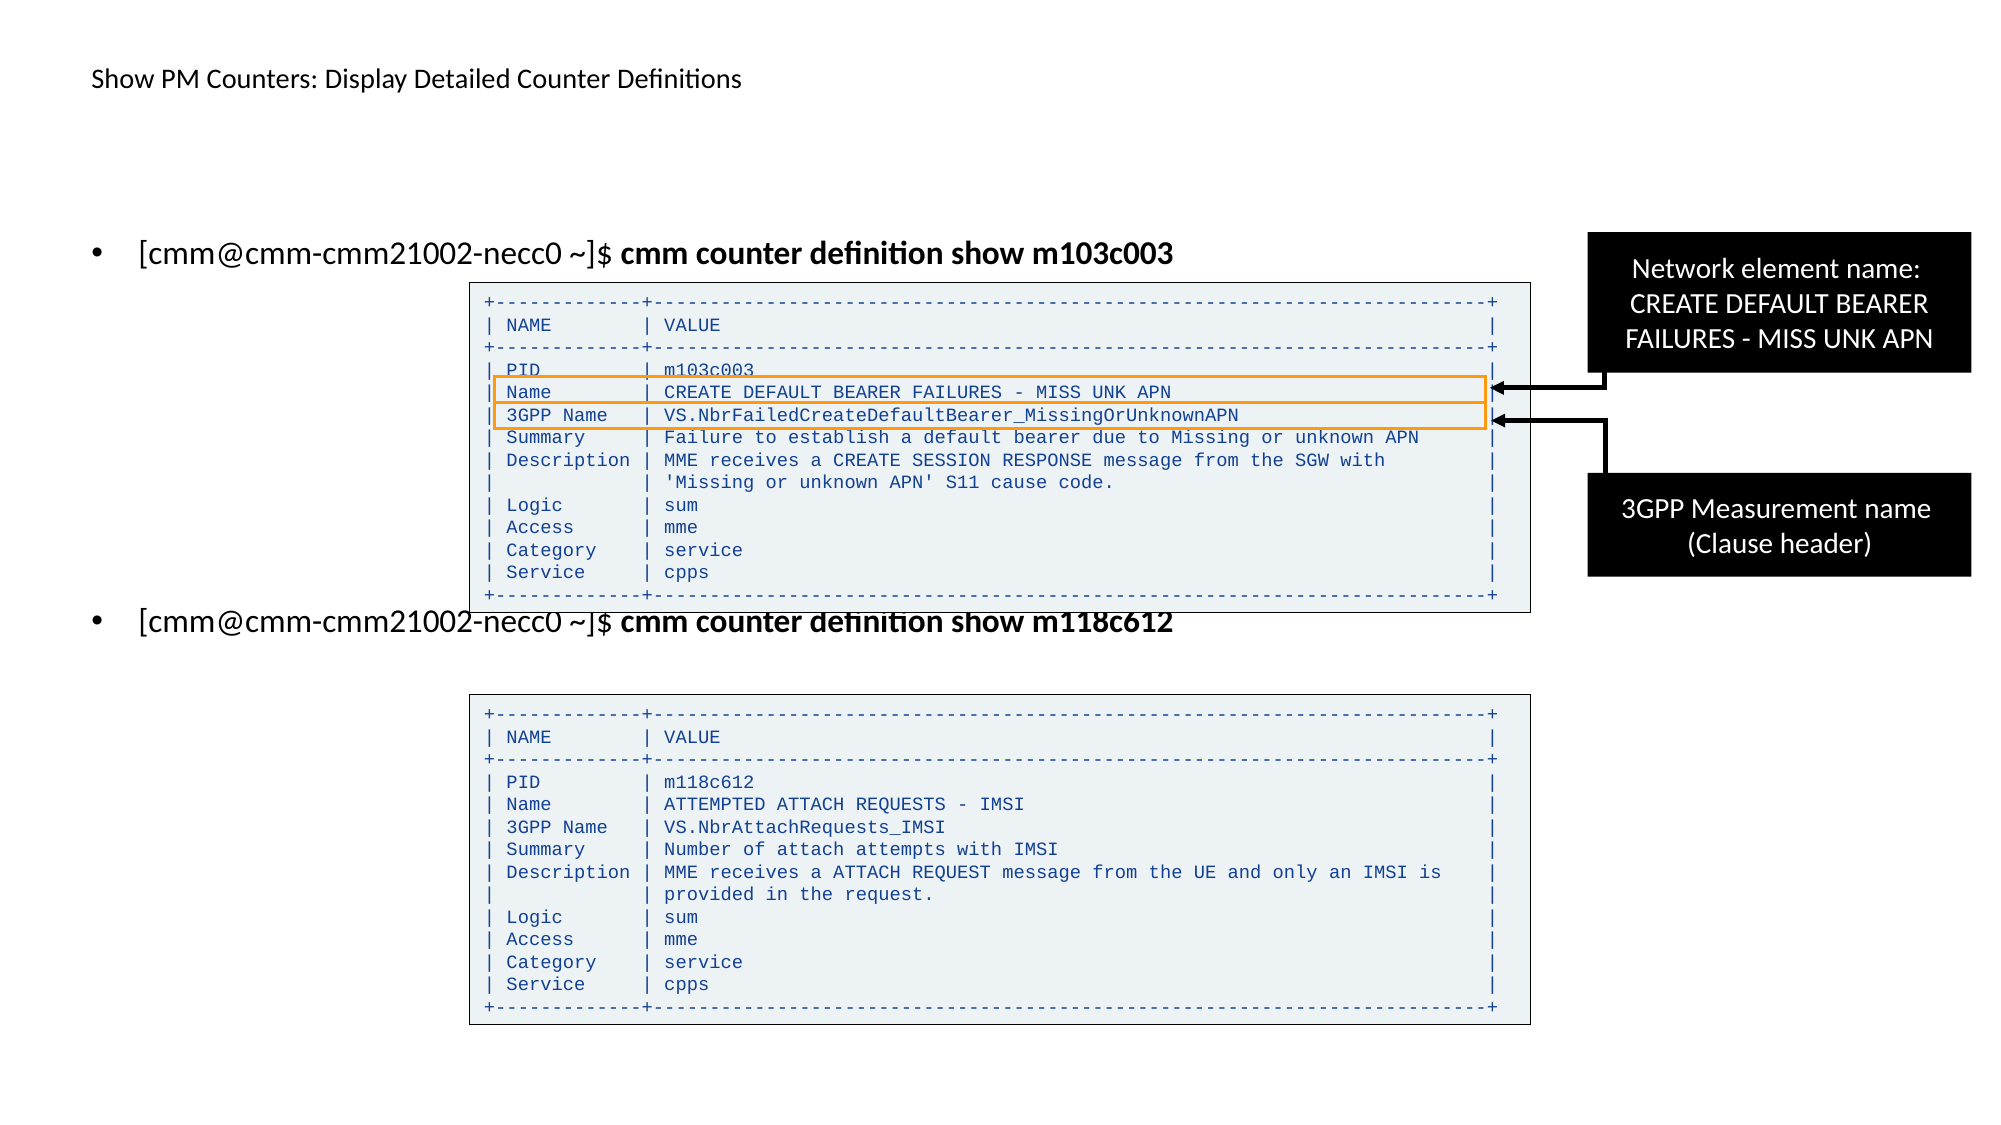

Slide excluded from Table of Contents
# Show PM Counters: Display Detailed Counter Definitions
Network element name:
CREATE DEFAULT BEARER FAILURES - MISS UNK APN
[cmm@cmm-cmm21002-necc0 ~]$ cmm counter definition show m103c003

[cmm@cmm-cmm21002-necc0 ~]$ cmm counter definition show m118c612

+-------------+--------------------------------------------------------------------------+
| NAME        | VALUE                                                                    |
+-------------+--------------------------------------------------------------------------+
| PID         | m103c003                                                                 |
| Name        | CREATE DEFAULT BEARER FAILURES - MISS UNK APN                            |
| 3GPP Name   | VS.NbrFailedCreateDefaultBearer_MissingOrUnknownAPN                      |
| Summary     | Failure to establish a default bearer due to Missing or unknown APN      |
| Description | MME receives a CREATE SESSION RESPONSE message from the SGW with         |
|             | 'Missing or unknown APN' S11 cause code.                                 |
| Logic       | sum                                                                      |
| Access      | mme                                                                      |
| Category    | service                                                                  |
| Service     | cpps                                                                     |
+-------------+--------------------------------------------------------------------------+

3GPP Measurement name
(Clause header)
+-------------+--------------------------------------------------------------------------+
| NAME        | VALUE                                                                    |
+-------------+--------------------------------------------------------------------------+
| PID         | m118c612                                                                 |
| Name        | ATTEMPTED ATTACH REQUESTS - IMSI                                         |
| 3GPP Name   | VS.NbrAttachRequests_IMSI                                                |
| Summary     | Number of attach attempts with IMSI                                      |
| Description | MME receives a ATTACH REQUEST message from the UE and only an IMSI is    |
|             | provided in the request.                                                 |
| Logic       | sum                                                                      |
| Access      | mme                                                                      |
| Category    | service                                                                  |
| Service     | cpps                                                                     |
+-------------+--------------------------------------------------------------------------+